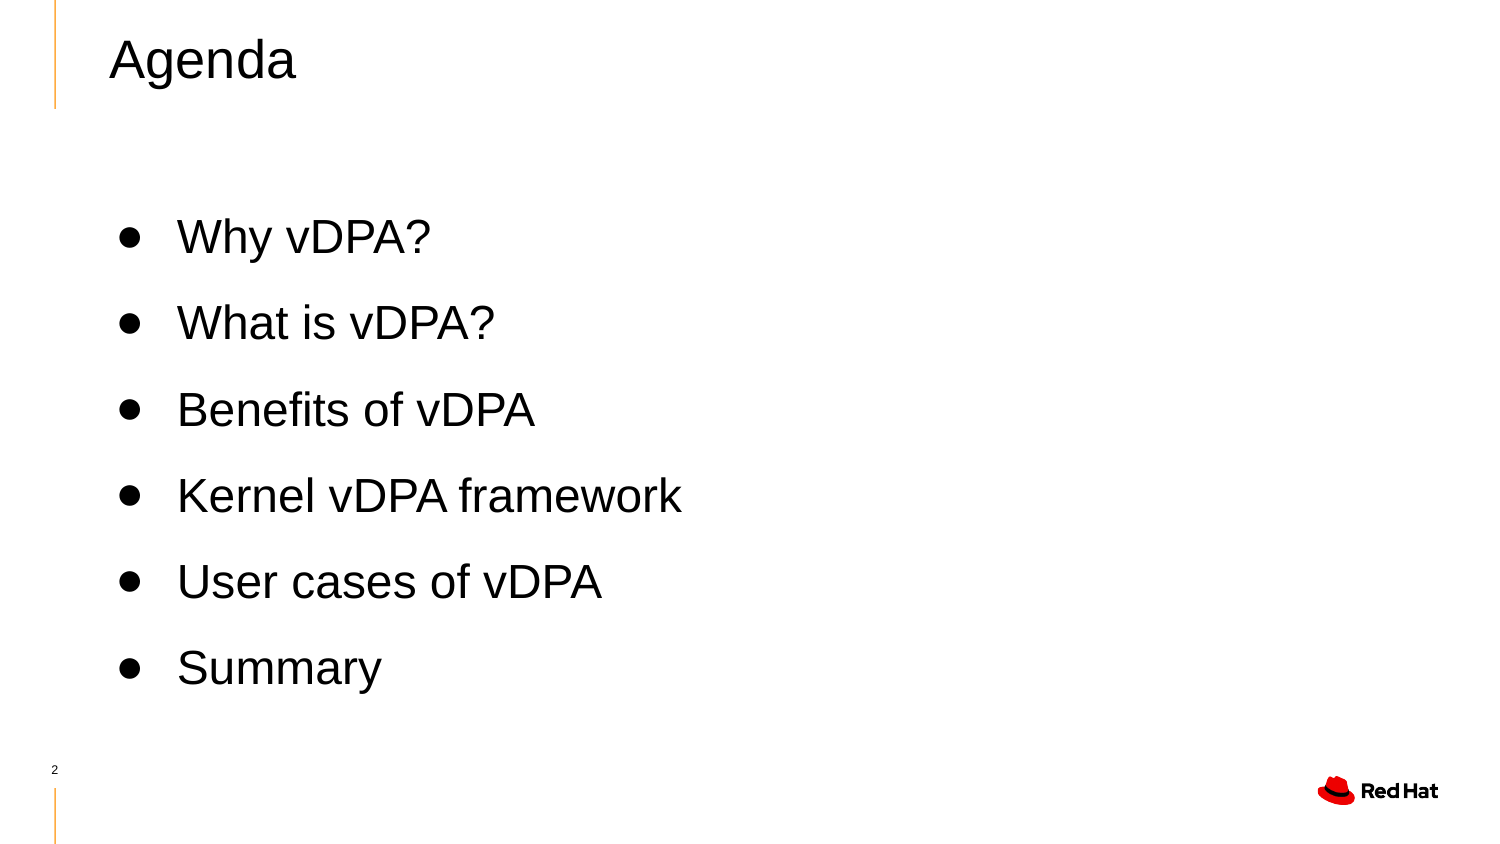

Agenda
Why vDPA?
What is vDPA?
Benefits of vDPA
Kernel vDPA framework
User cases of vDPA
Summary
2